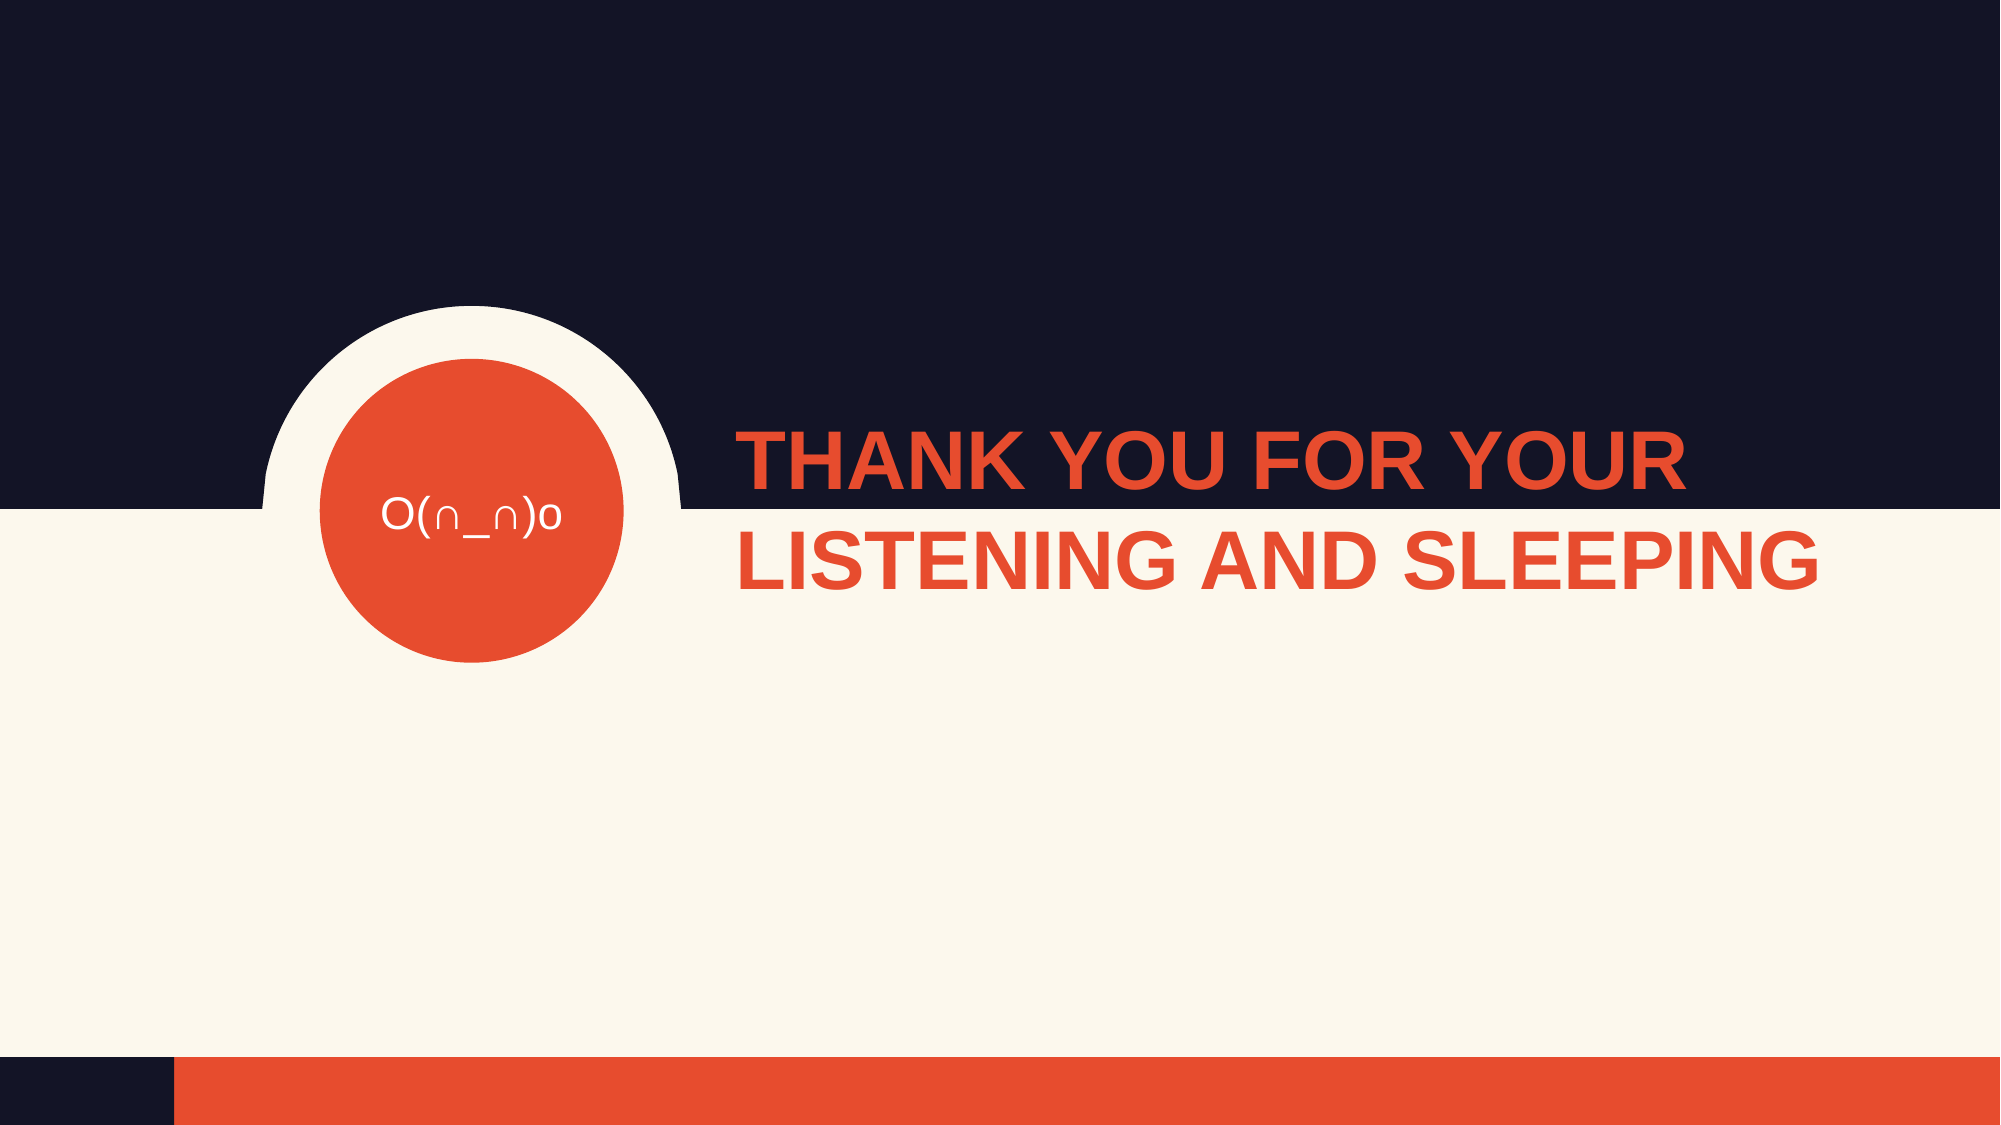

O(∩_∩)o
THANK YOU FOR YOUR LISTENING AND SLEEPING